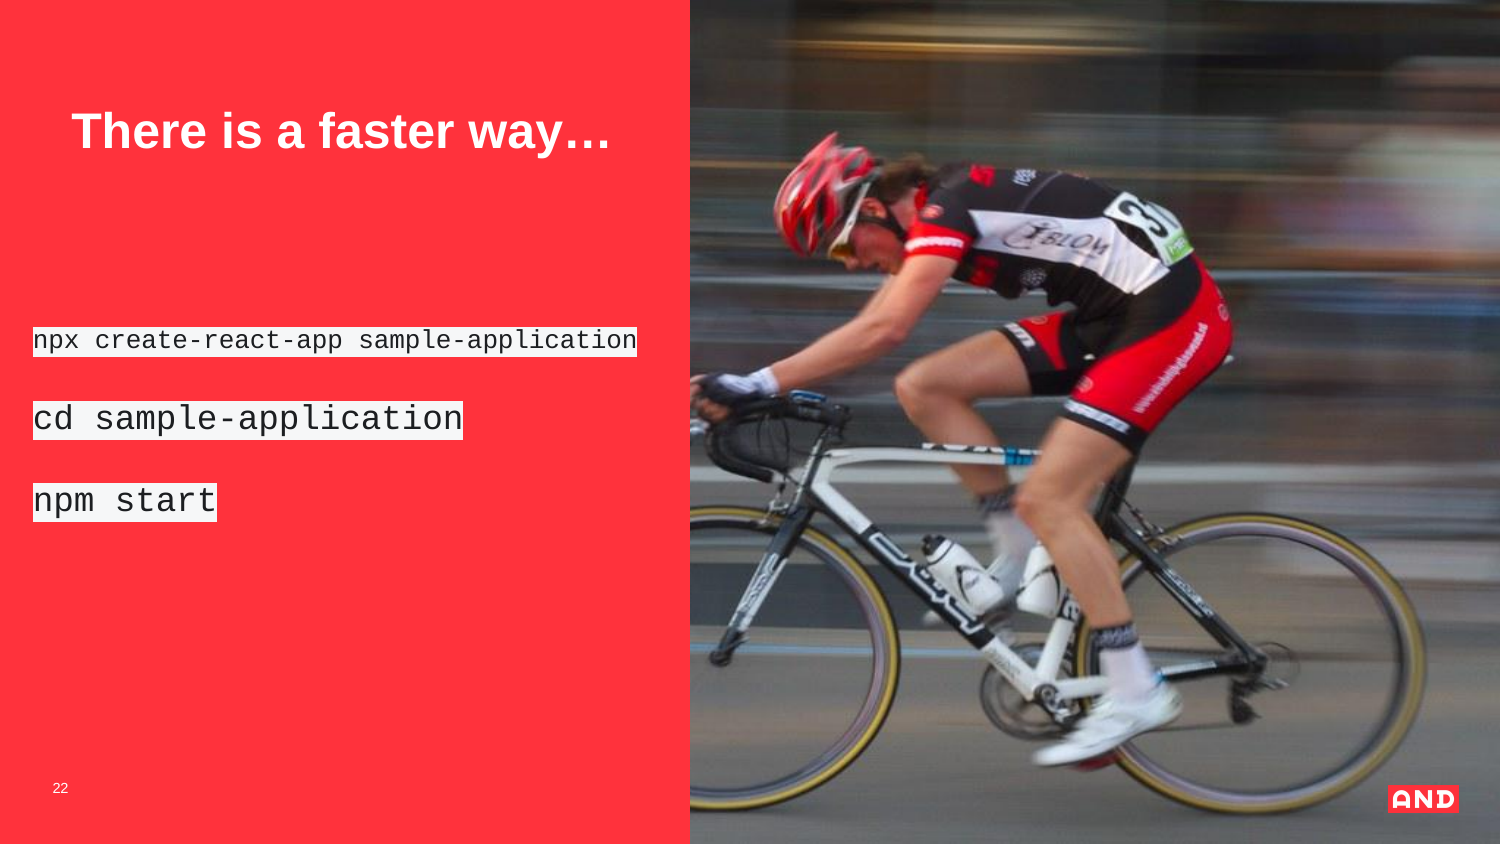

# There is a faster way…
npx create-react-app sample-application

cd sample-application

npm start
22